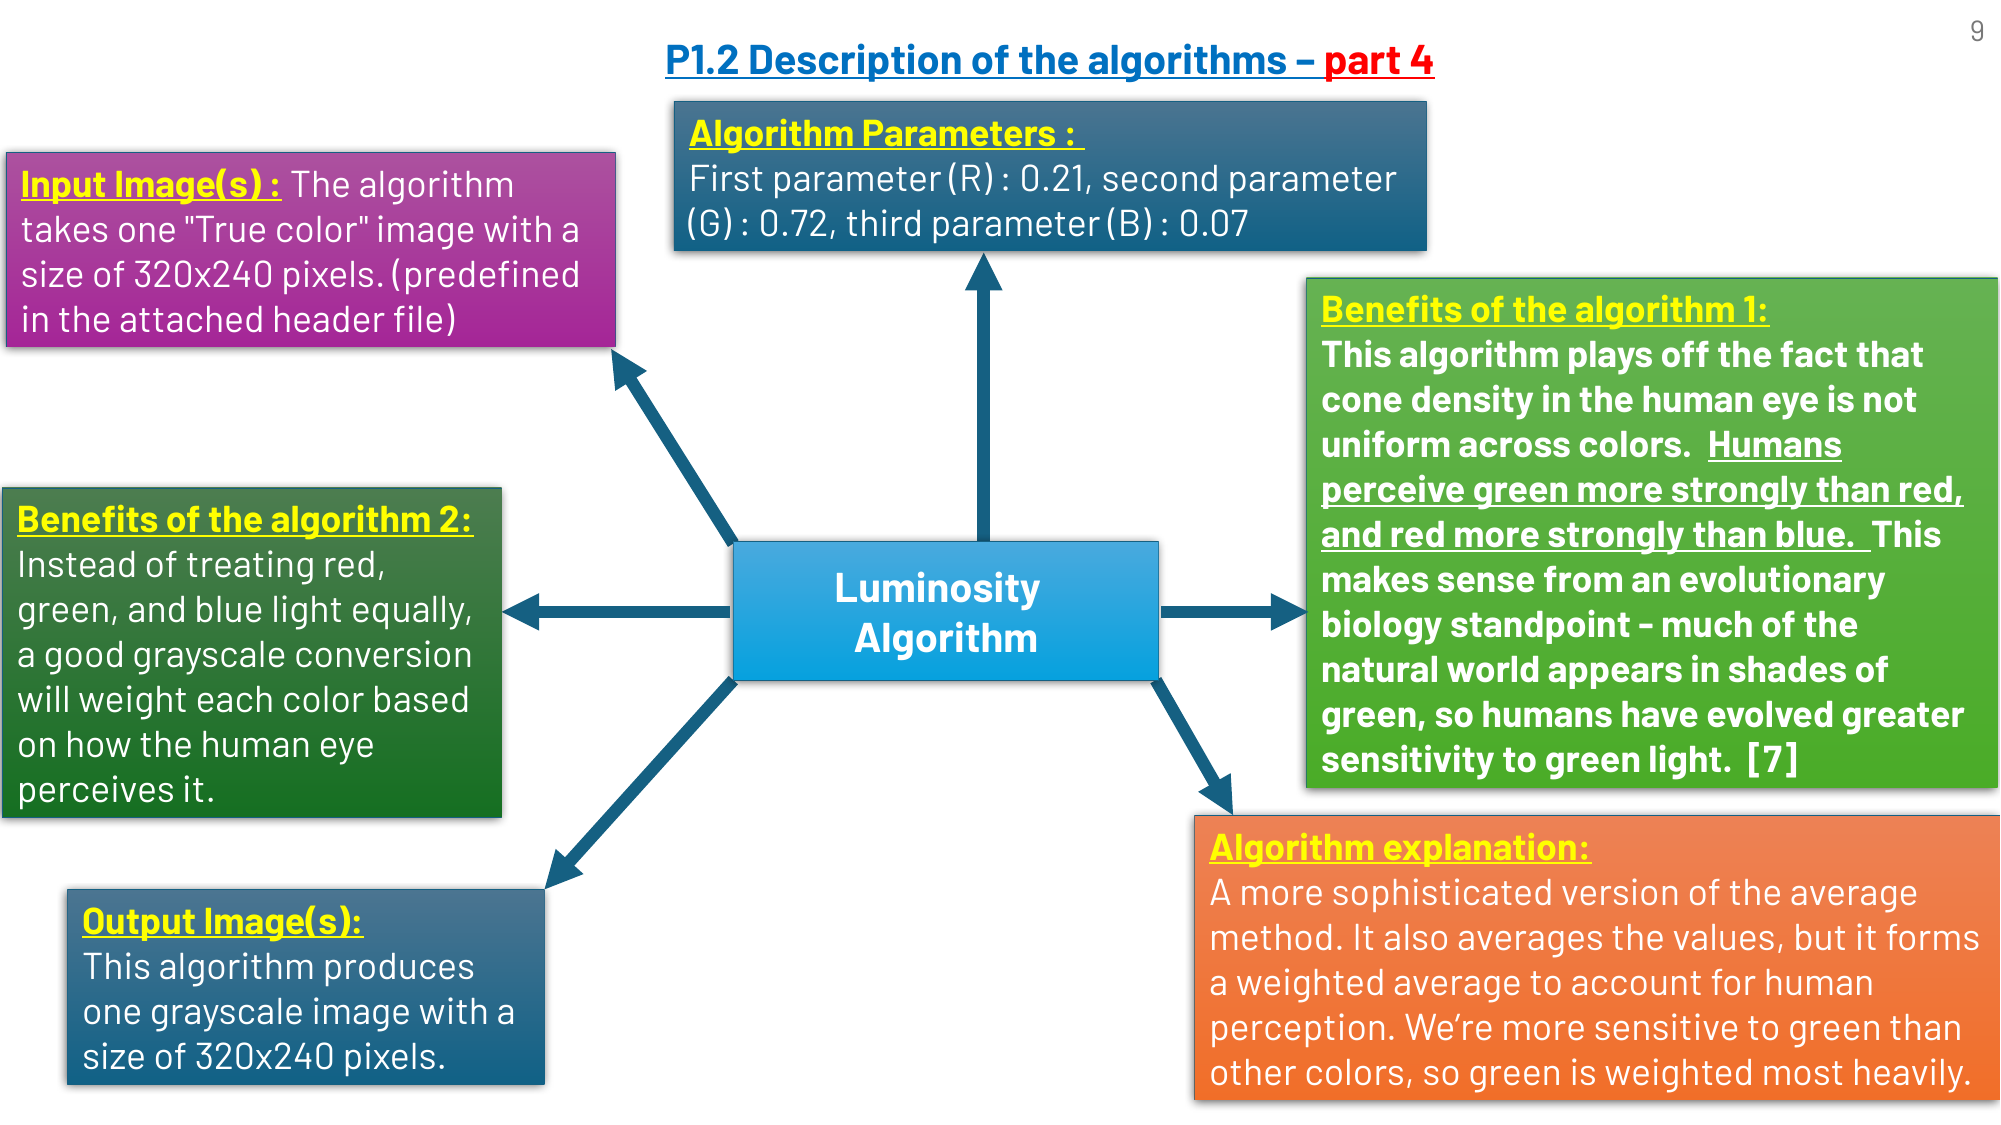

9
P1.2 Description of the algorithms – part 4
Algorithm Parameters :
First parameter (R) : 0.21, second parameter (G) : 0.72, third parameter (B) : 0.07
Input Image(s) : The algorithm takes one "True color" image with a size of 320x240 pixels. (predefined in the attached header file)
Benefits of the algorithm 1:
This algorithm plays off the fact that cone density in the human eye is not uniform across colors.  Humans perceive green more strongly than red, and red more strongly than blue.  This makes sense from an evolutionary biology standpoint - much of the natural world appears in shades of green, so humans have evolved greater sensitivity to green light.  [7]
Benefits of the algorithm 2:
Instead of treating red, green, and blue light equally, a good grayscale conversion will weight each color based on how the human eye perceives it.
Luminosity   Algorithm
Algorithm explanation:
A more sophisticated version of the average method. It also averages the values, but it forms a weighted average to account for human perception. We’re more sensitive to green than other colors, so green is weighted most heavily.
Output Image(s):
This algorithm produces one grayscale image with a size of 320x240 pixels.